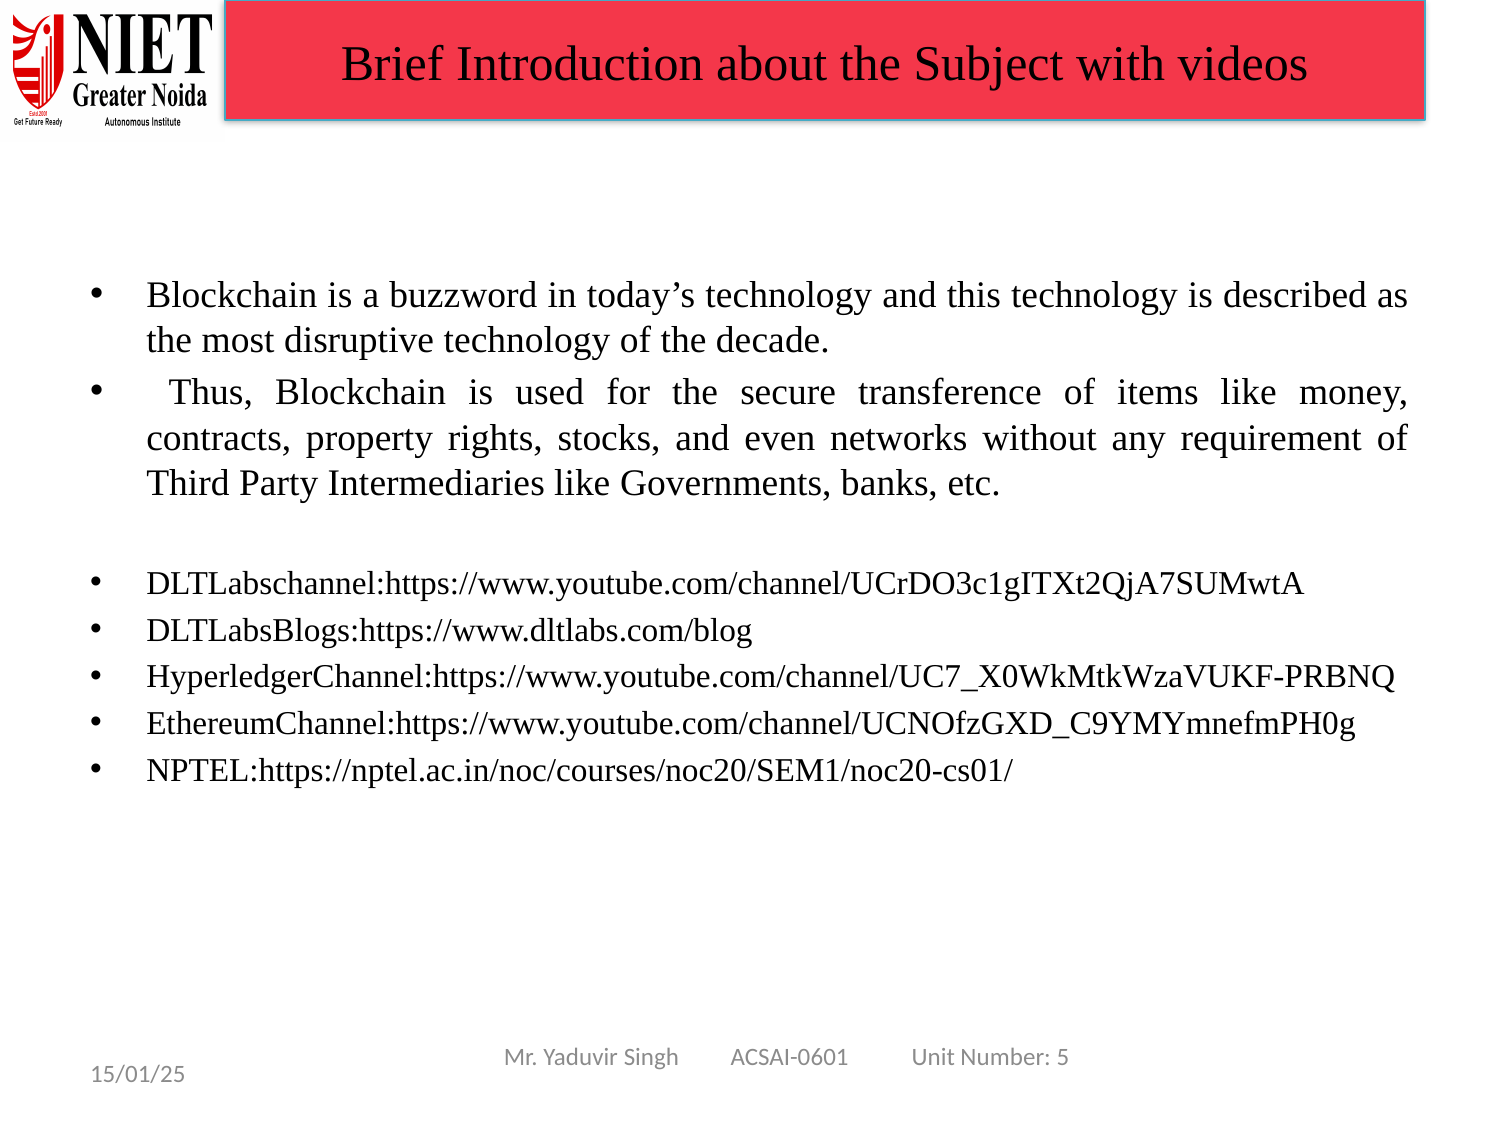

Brief Introduction about the Subject with videos
Blockchain is a buzzword in today’s technology and this technology is described as the most disruptive technology of the decade.
 Thus, Blockchain is used for the secure transference of items like money, contracts, property rights, stocks, and even networks without any requirement of Third Party Intermediaries like Governments, banks, etc.

DLTLabschannel:https://www.youtube.com/channel/UCrDO3c1gITXt2QjA7SUMwtA
DLTLabsBlogs:https://www.dltlabs.com/blog
HyperledgerChannel:https://www.youtube.com/channel/UC7_X0WkMtkWzaVUKF-PRBNQ
EthereumChannel:https://www.youtube.com/channel/UCNOfzGXD_C9YMYmnefmPH0g
NPTEL:https://nptel.ac.in/noc/courses/noc20/SEM1/noc20-cs01/

Mr. Yaduvir Singh         ACSAI-0601           Unit Number: 5
15/01/25